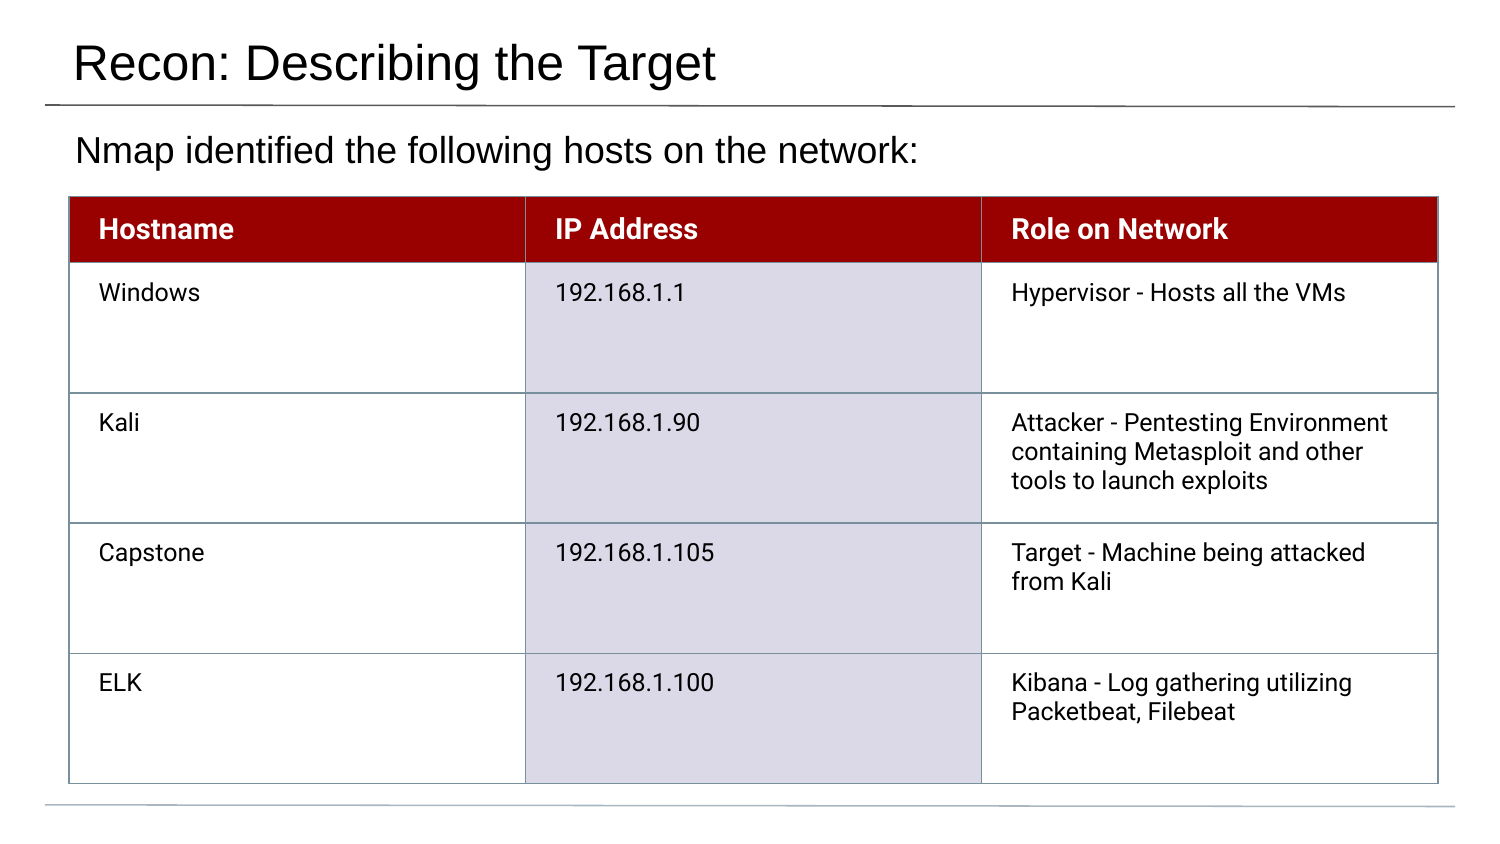

# Recon: Describing the Target
Nmap identified the following hosts on the network:
| Hostname | IP Address | Role on Network |
| --- | --- | --- |
| Windows | 192.168.1.1 | Hypervisor - Hosts all the VMs |
| Kali | 192.168.1.90 | Attacker - Pentesting Environment containing Metasploit and other tools to launch exploits |
| Capstone | 192.168.1.105 | Target - Machine being attacked from Kali |
| ELK | 192.168.1.100 | Kibana - Log gathering utilizing Packetbeat, Filebeat |